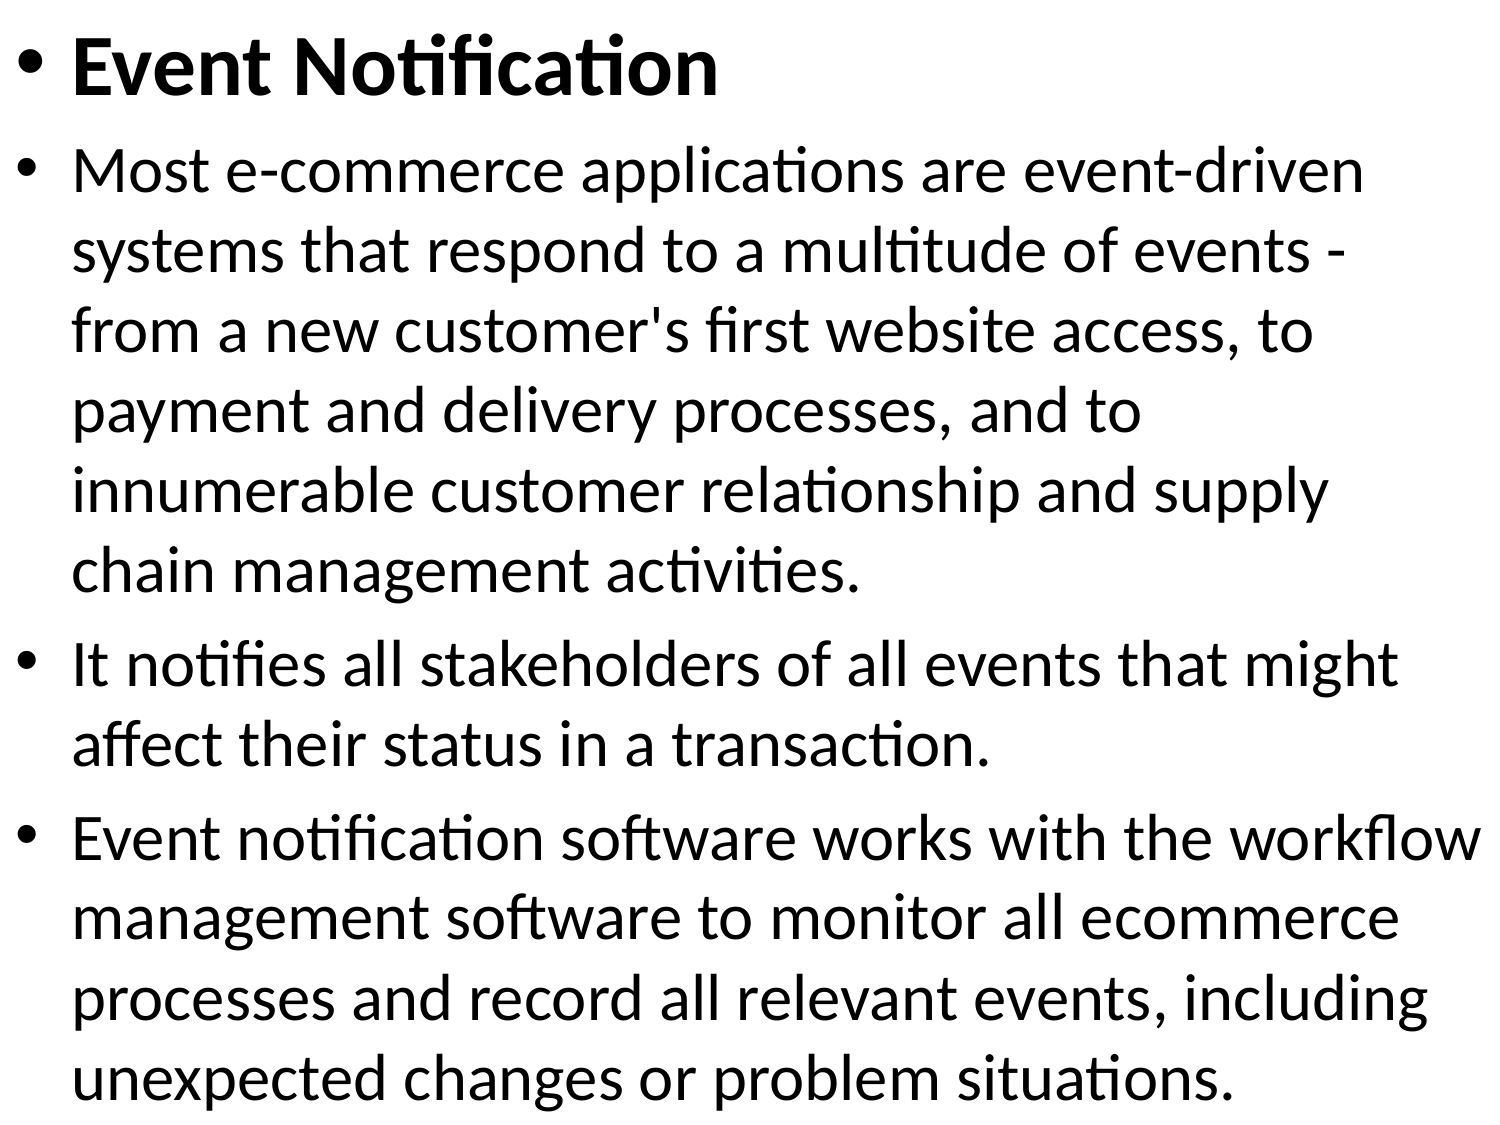

Event Notification
Most e-commerce applications are event-driven systems that respond to a multitude of events - from a new customer's first website access, to payment and delivery processes, and to innumerable customer relationship and supply chain management activities.
It notifies all stakeholders of all events that might affect their status in a transaction.
Event notification software works with the workflow management software to monitor all e­commerce processes and record all relevant events, including unexpected changes or problem situations.